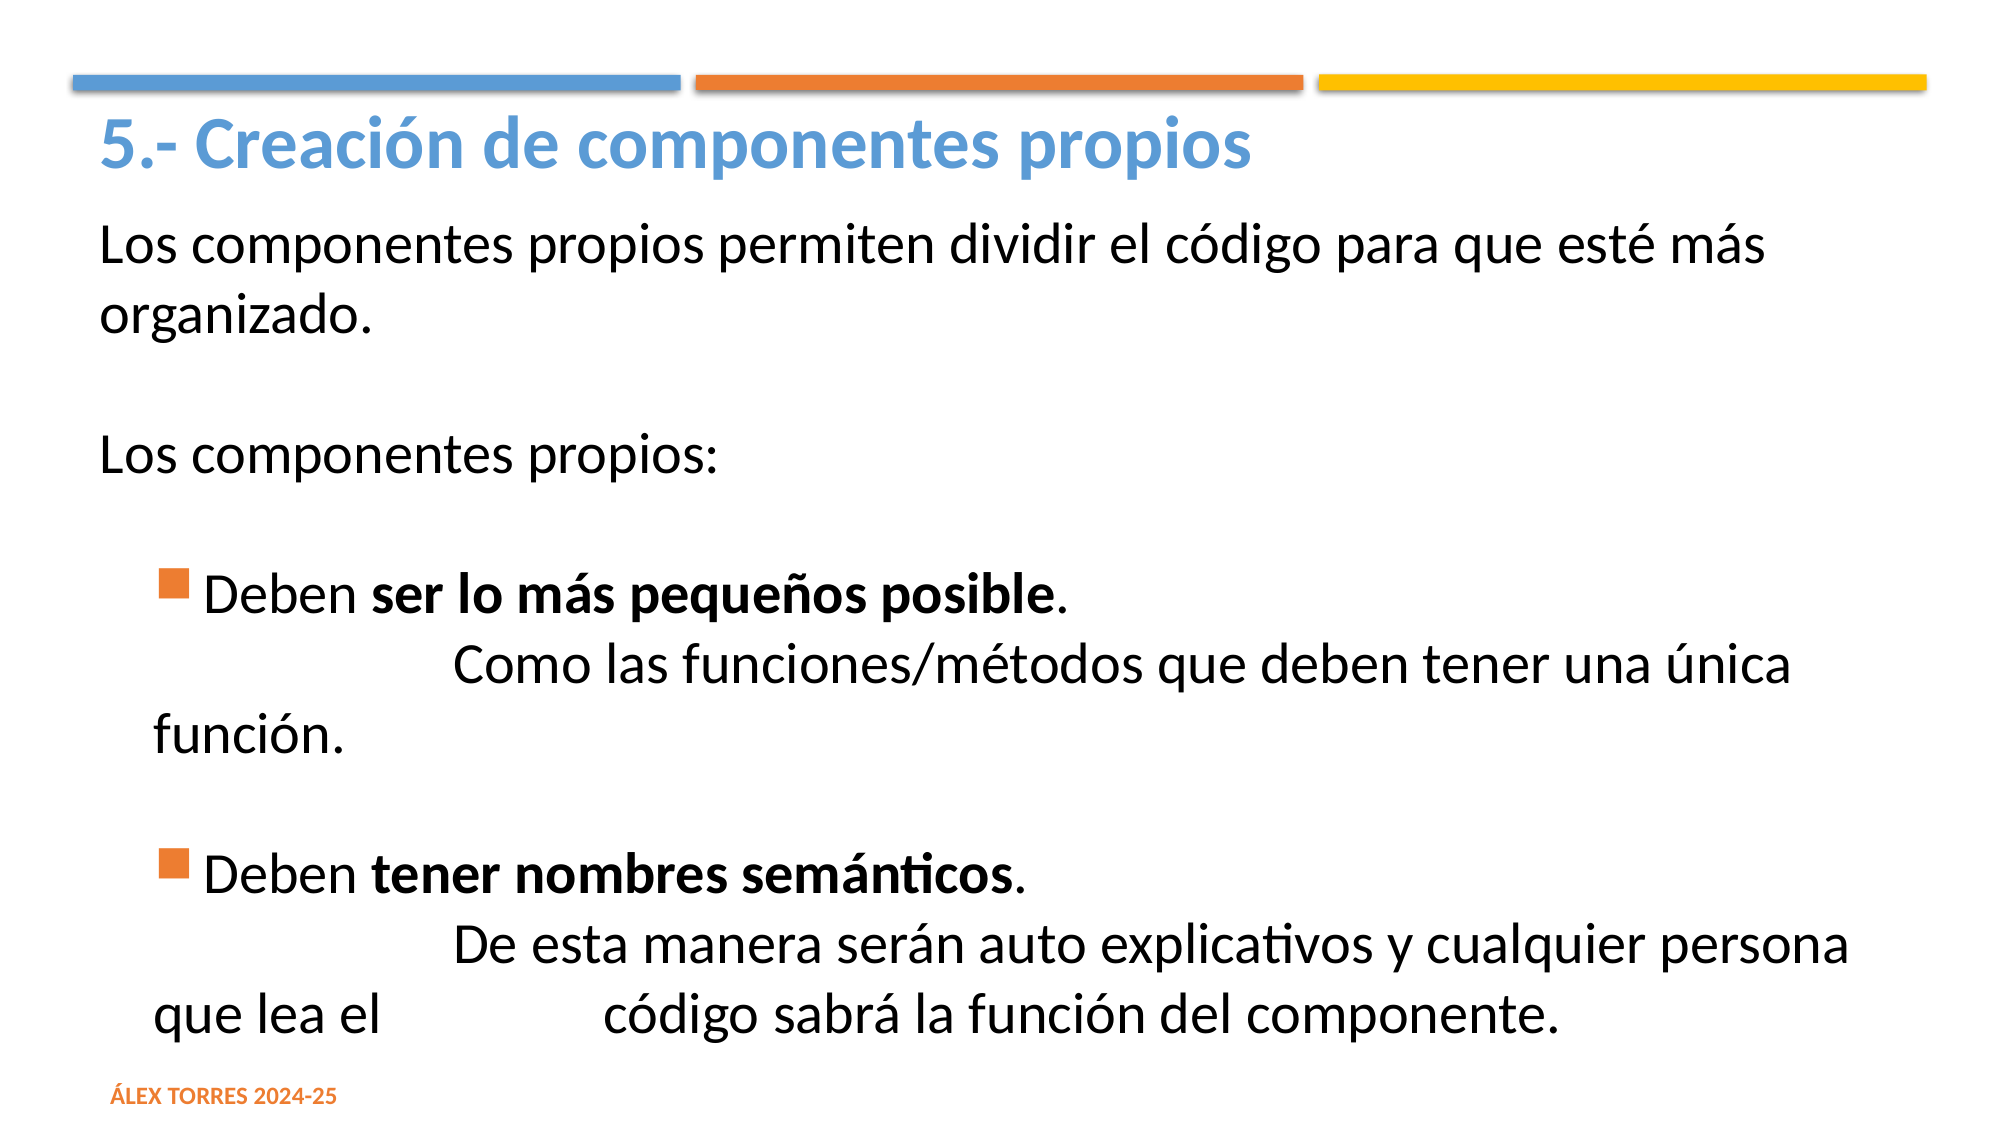

5.- Creación de componentes propios
Los componentes propios permiten dividir el código para que esté más organizado.

Los componentes propios:

Deben ser lo más pequeños posible.
		Como las funciones/métodos que deben tener una única función.

Deben tener nombres semánticos.
		De esta manera serán auto explicativos y cualquier persona que lea el 		código sabrá la función del componente.